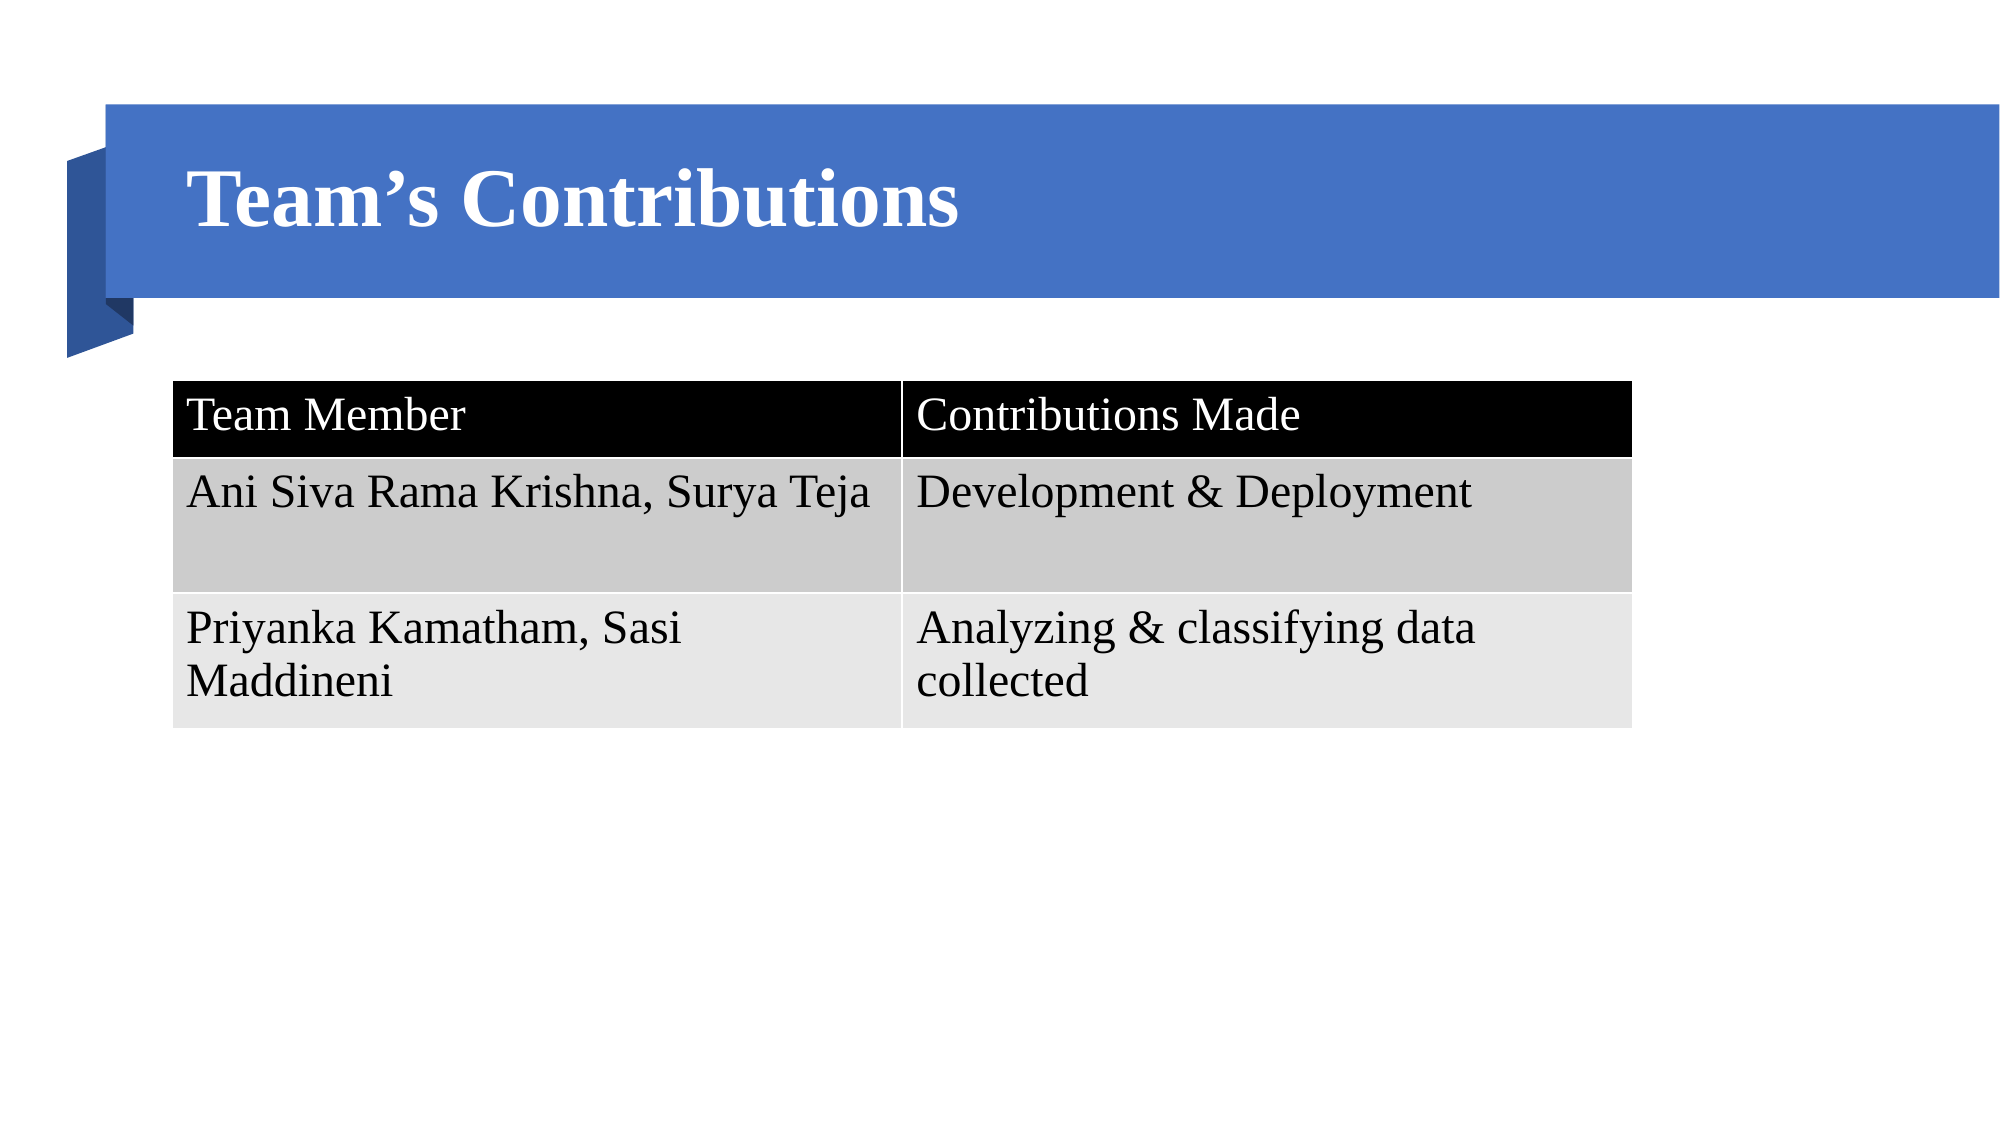

# Team’s Contributions

| Team Member | Contributions Made |
| --- | --- |
| Ani Siva Rama Krishna, Surya Teja | Development & Deployment |
| Priyanka Kamatham, Sasi Maddineni | Analyzing & classifying data collected |